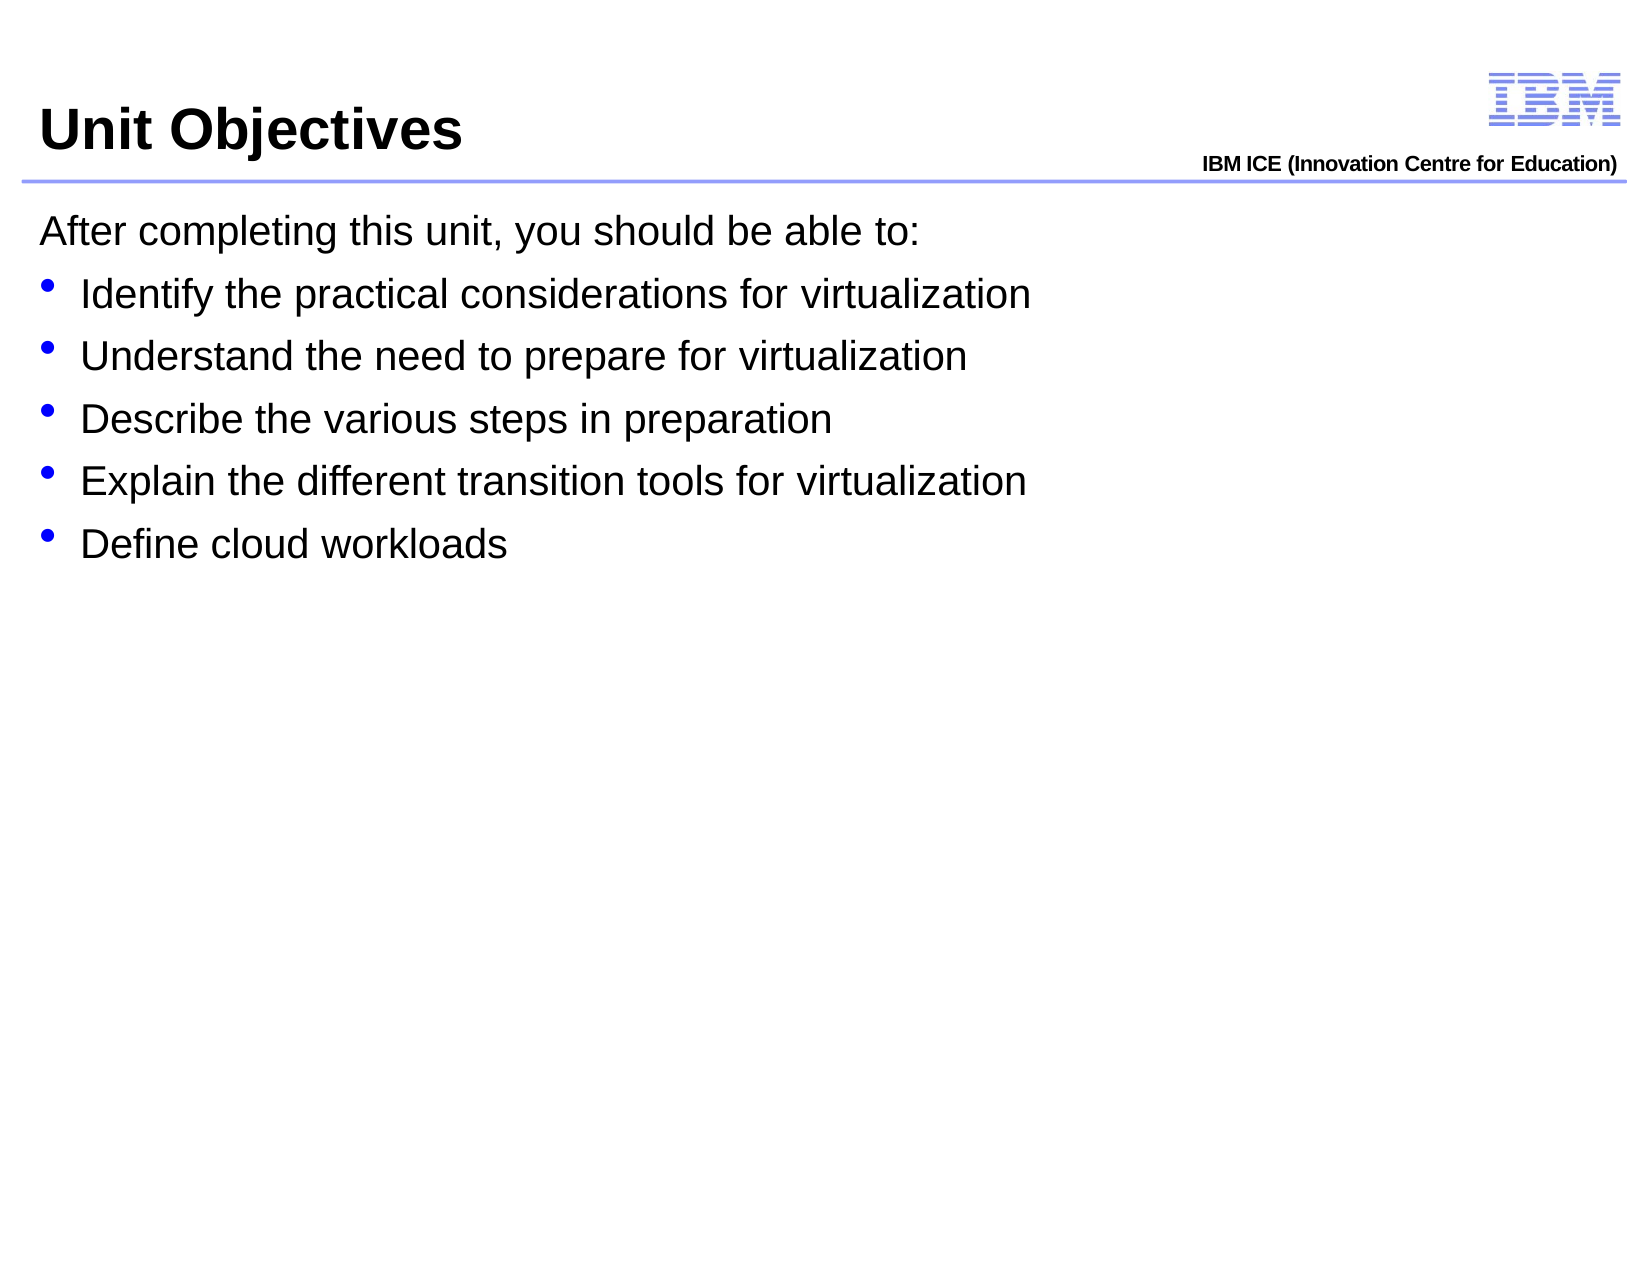

# Unit Objectives
IBM ICE (Innovation Centre for Education)

After completing this unit, you should be able to:
Identify the practical considerations for virtualization
Understand the need to prepare for virtualization
Describe the various steps in preparation
Explain the different transition tools for virtualization
Define cloud workloads